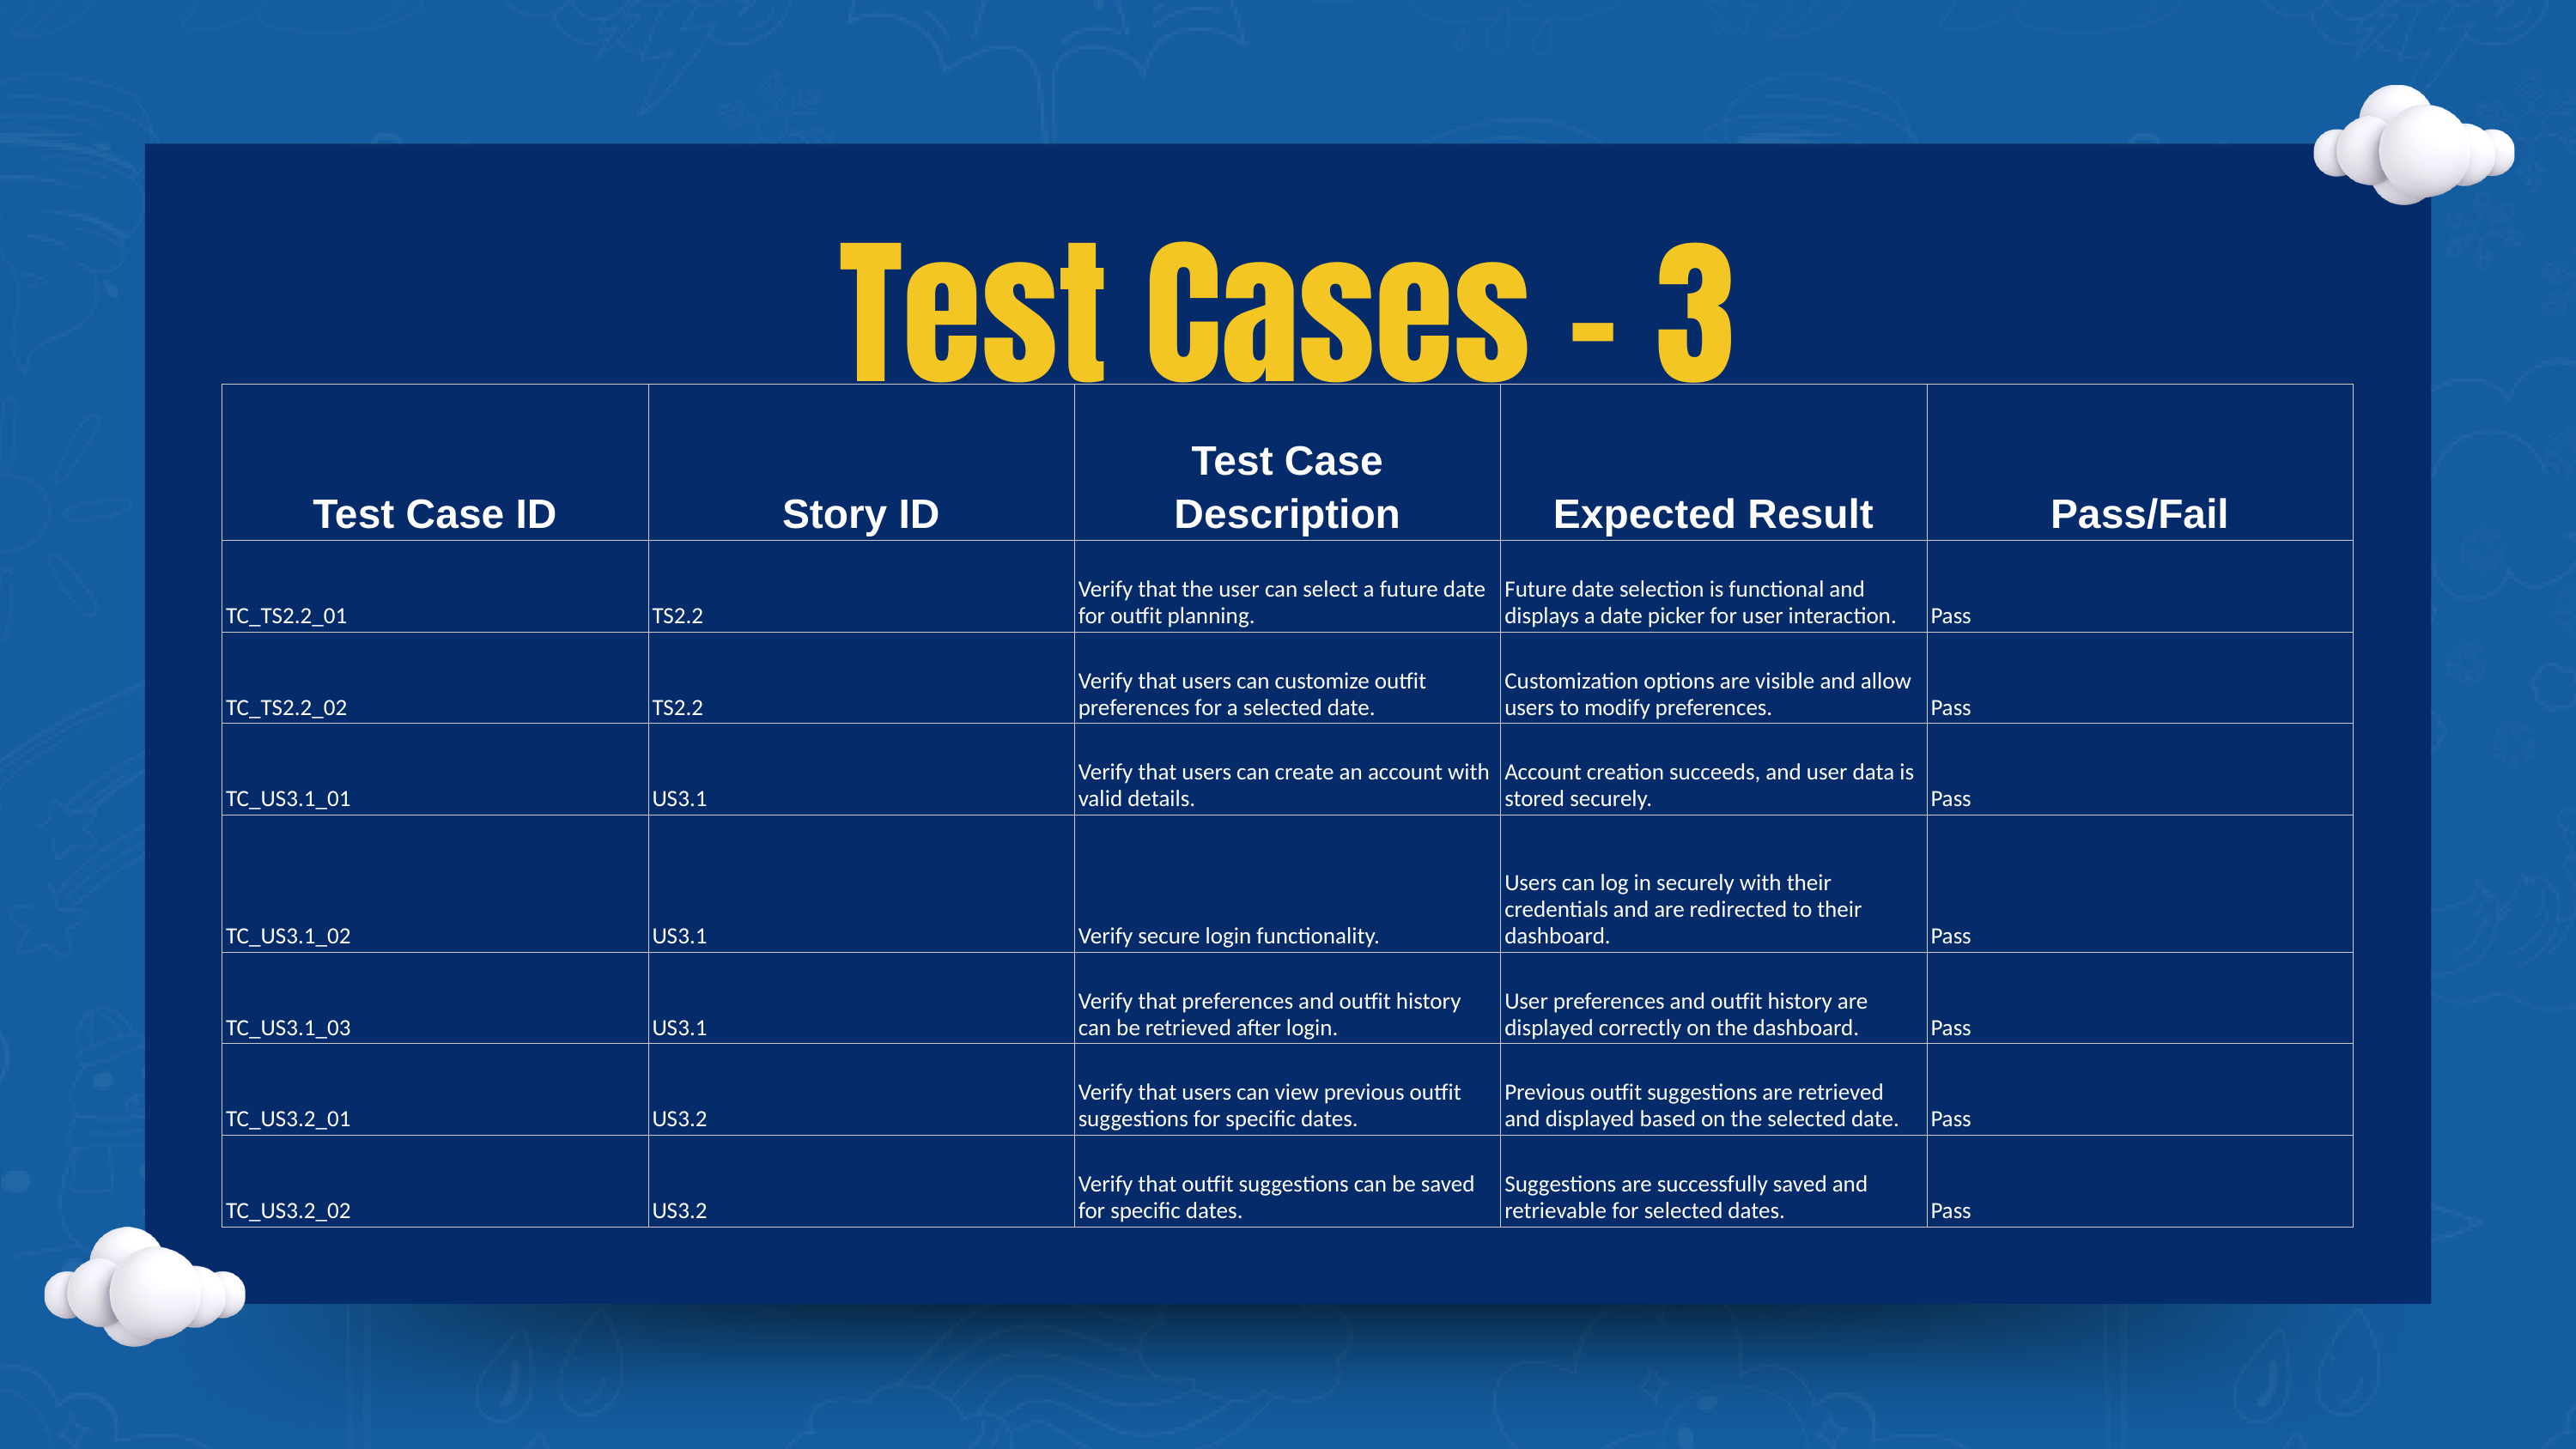

Test Cases - 3
| Test Case ID | Story ID | Test Case Description | Expected Result | Pass/Fail |
| --- | --- | --- | --- | --- |
| TC\_TS2.2\_01 | TS2.2 | Verify that the user can select a future date for outfit planning. | Future date selection is functional and displays a date picker for user interaction. | Pass |
| TC\_TS2.2\_02 | TS2.2 | Verify that users can customize outfit preferences for a selected date. | Customization options are visible and allow users to modify preferences. | Pass |
| TC\_US3.1\_01 | US3.1 | Verify that users can create an account with valid details. | Account creation succeeds, and user data is stored securely. | Pass |
| TC\_US3.1\_02 | US3.1 | Verify secure login functionality. | Users can log in securely with their credentials and are redirected to their dashboard. | Pass |
| TC\_US3.1\_03 | US3.1 | Verify that preferences and outfit history can be retrieved after login. | User preferences and outfit history are displayed correctly on the dashboard. | Pass |
| TC\_US3.2\_01 | US3.2 | Verify that users can view previous outfit suggestions for specific dates. | Previous outfit suggestions are retrieved and displayed based on the selected date. | Pass |
| TC\_US3.2\_02 | US3.2 | Verify that outfit suggestions can be saved for specific dates. | Suggestions are successfully saved and retrievable for selected dates. | Pass |